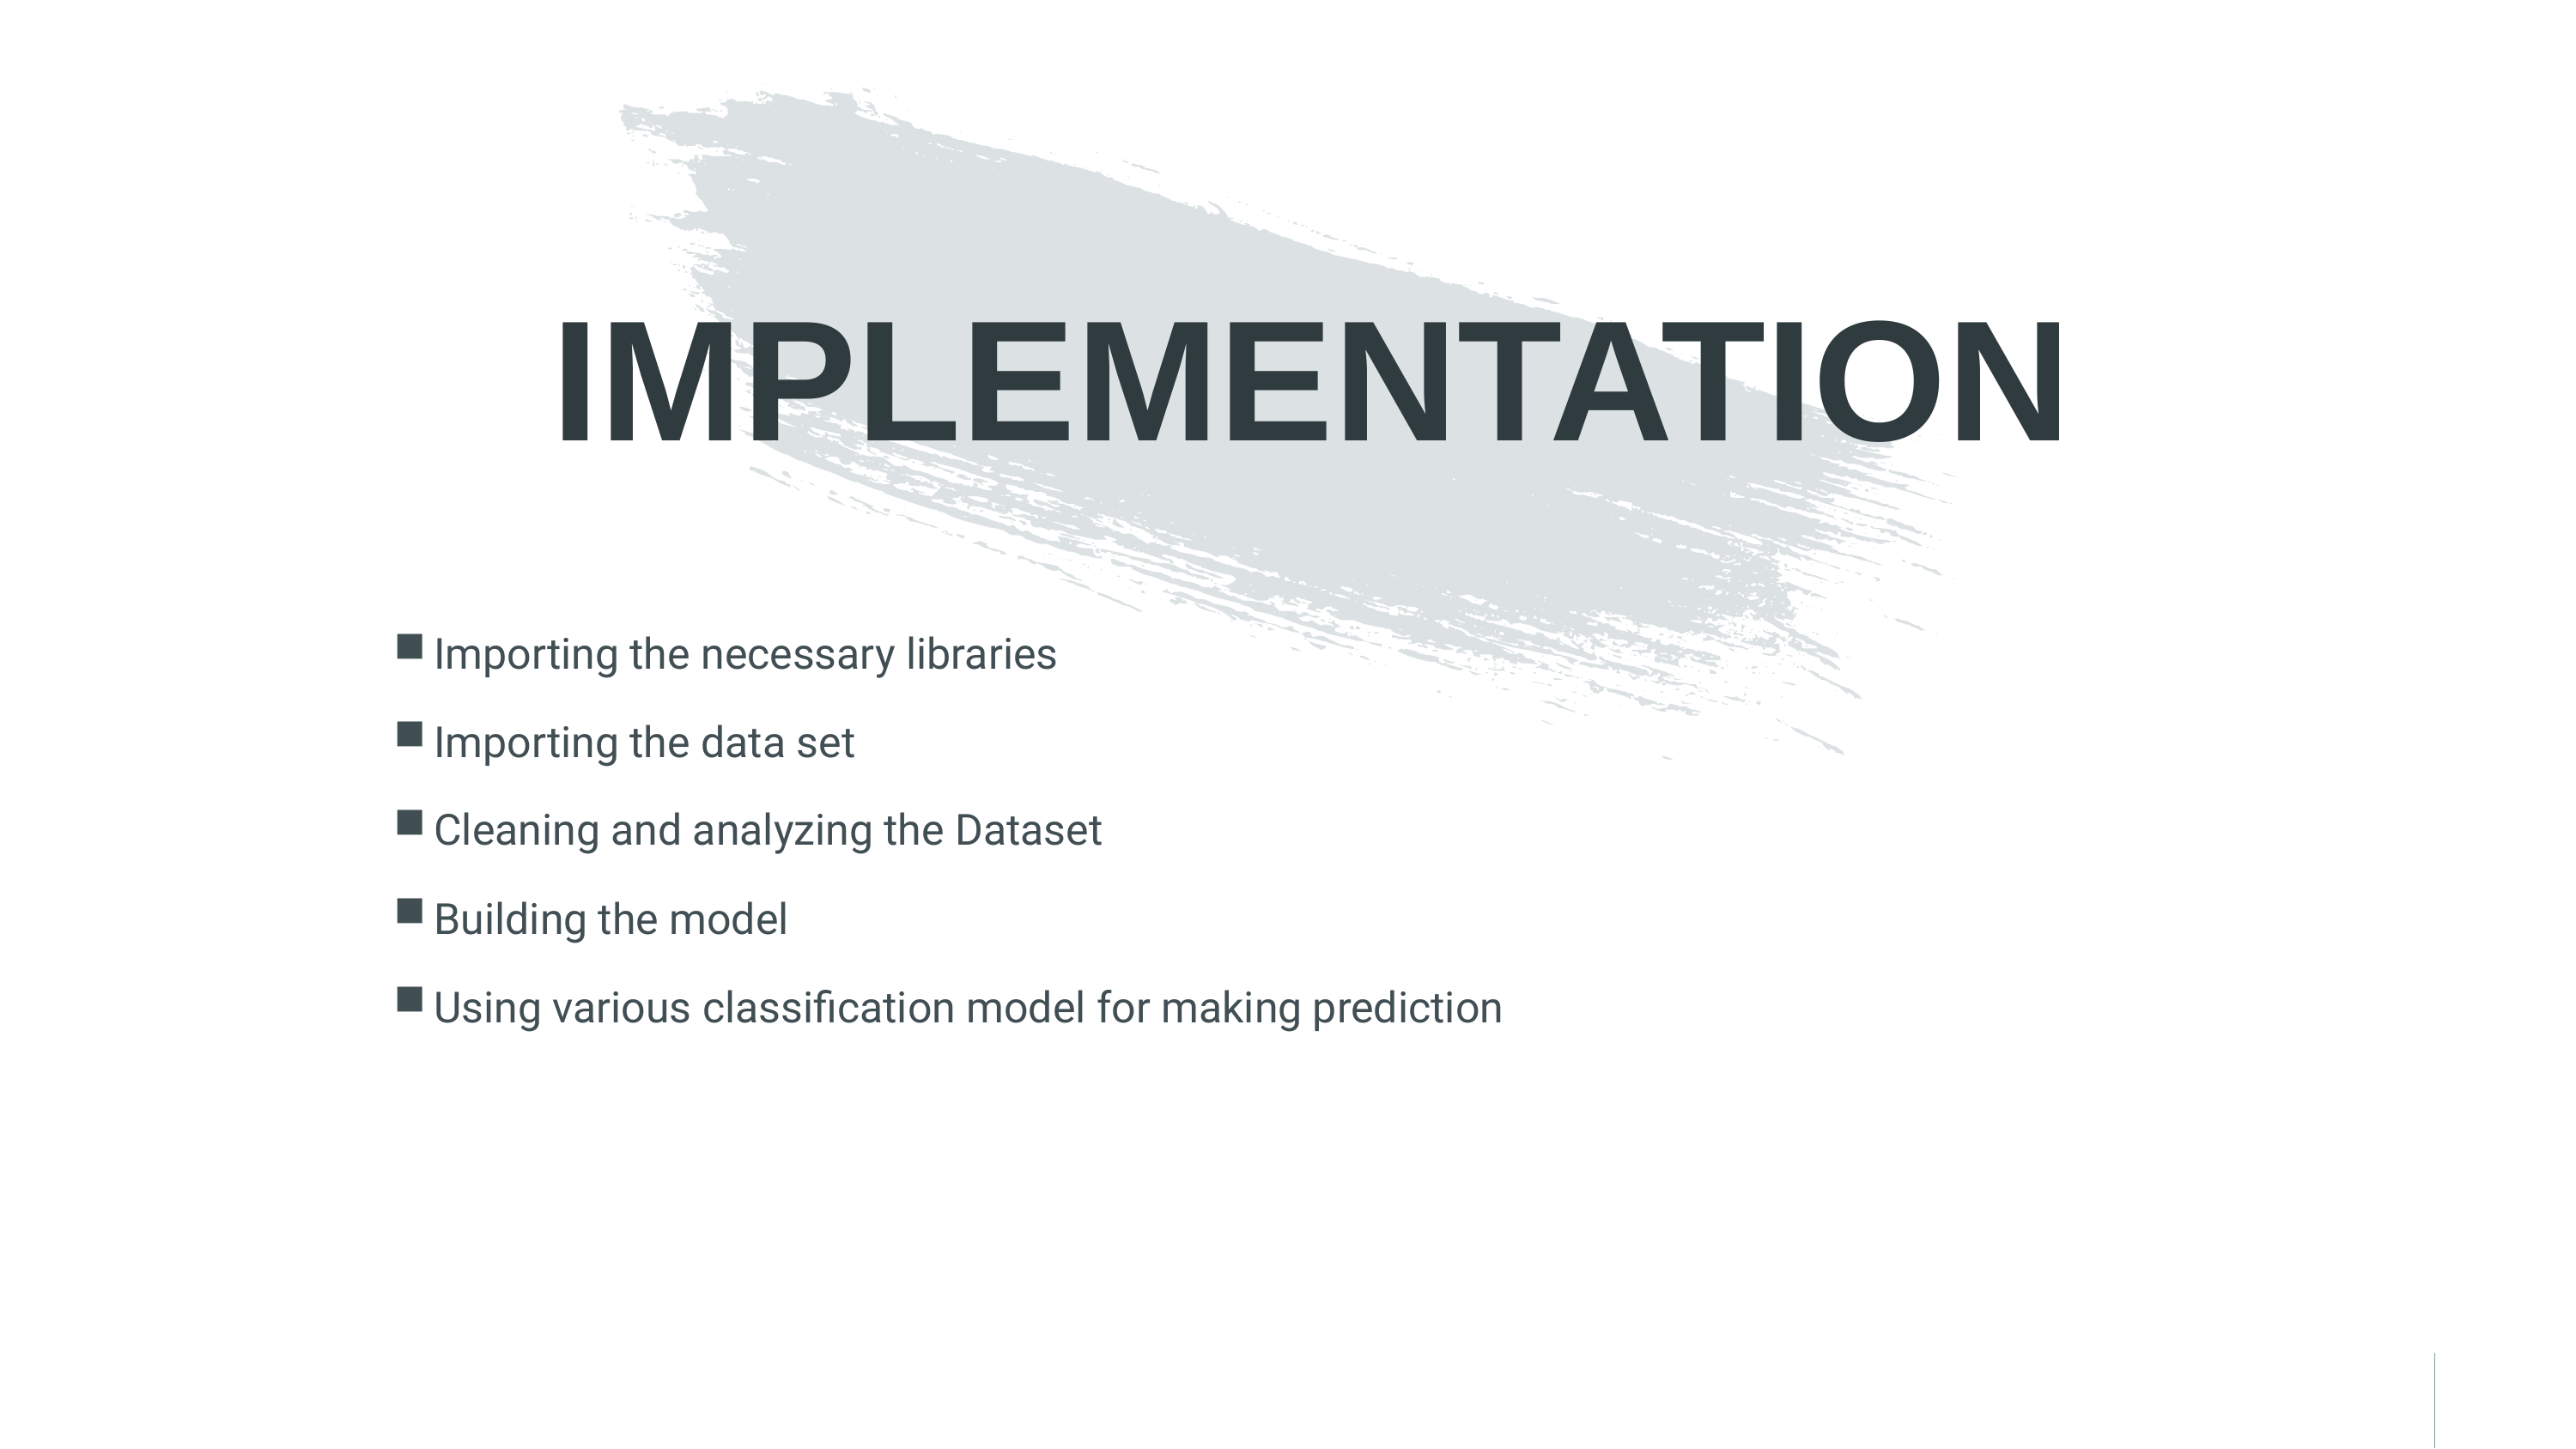

# IMPLEMENTATION
Importing the necessary libraries
Importing the data set
Cleaning and analyzing the Dataset
Building the model
Using various classification model for making prediction
10